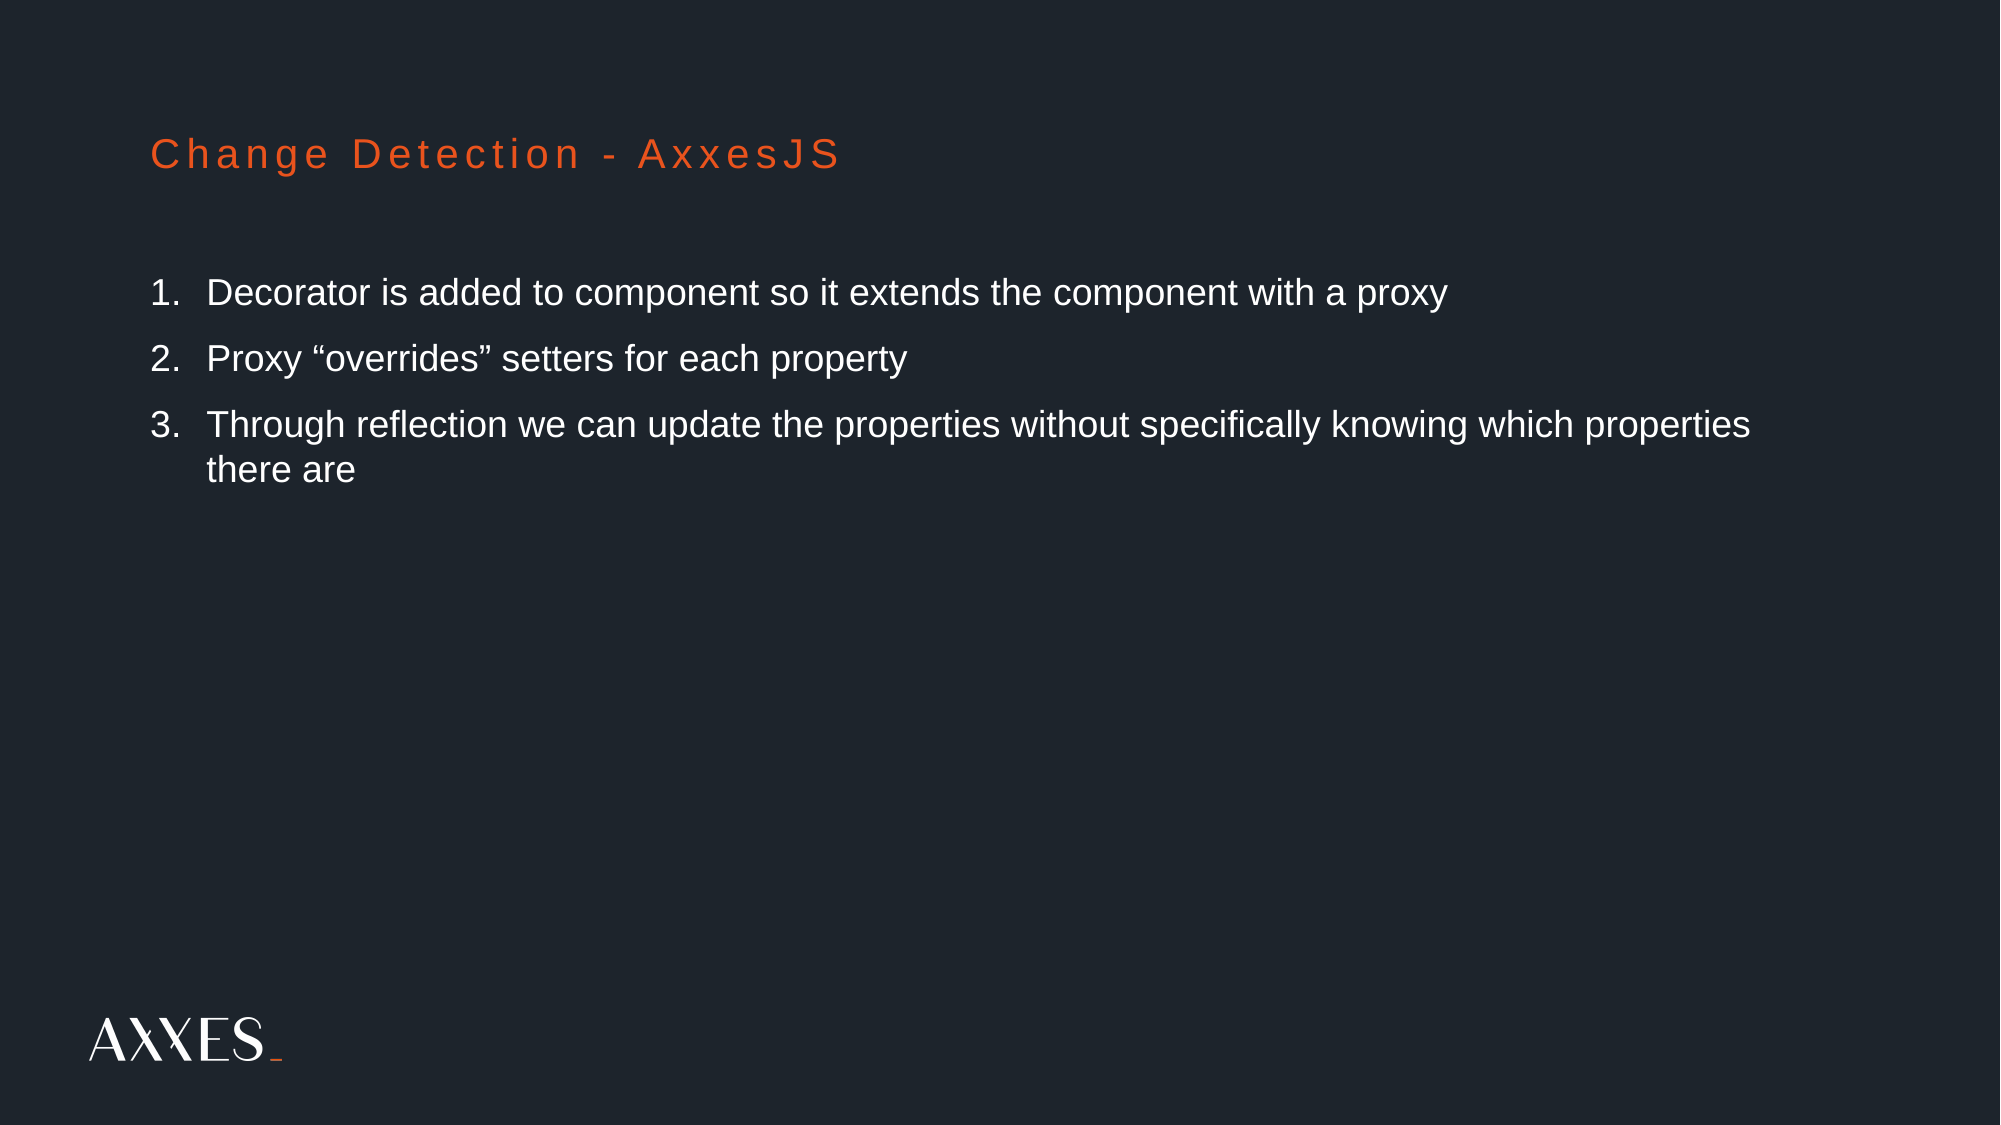

# Change Detection - AxxesJS
Decorator is added to component so it extends the component with a proxy
Proxy “overrides” setters for each property
Through reflection we can update the properties without specifically knowing which properties there are